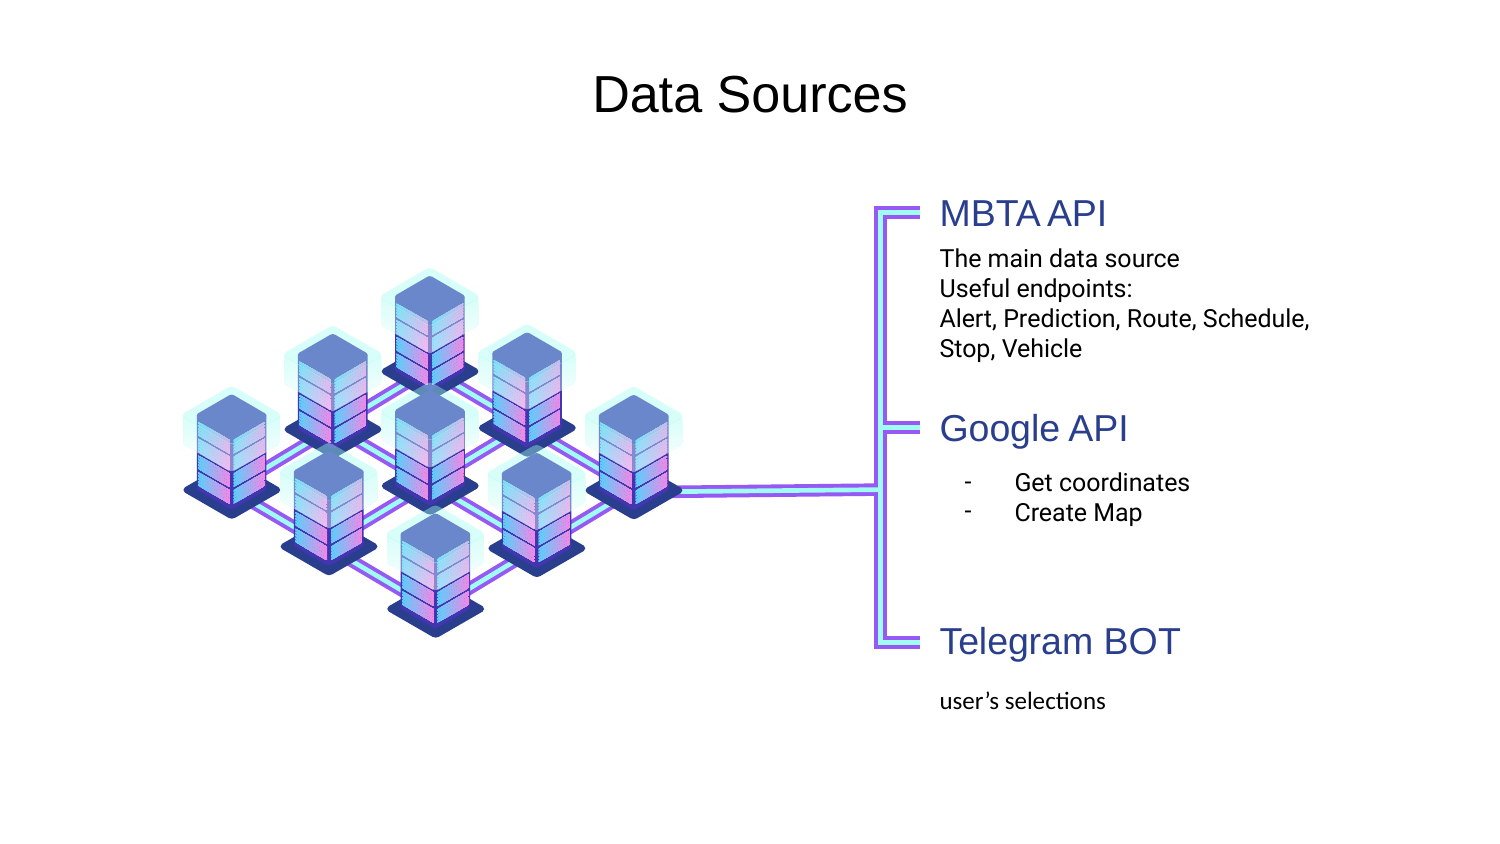

# Data Sources
MBTA API
The main data source
Useful endpoints:
Alert, Prediction, Route, Schedule, Stop, Vehicle

Google API
Get coordinates
Create Map
Telegram BOT
user’s selections